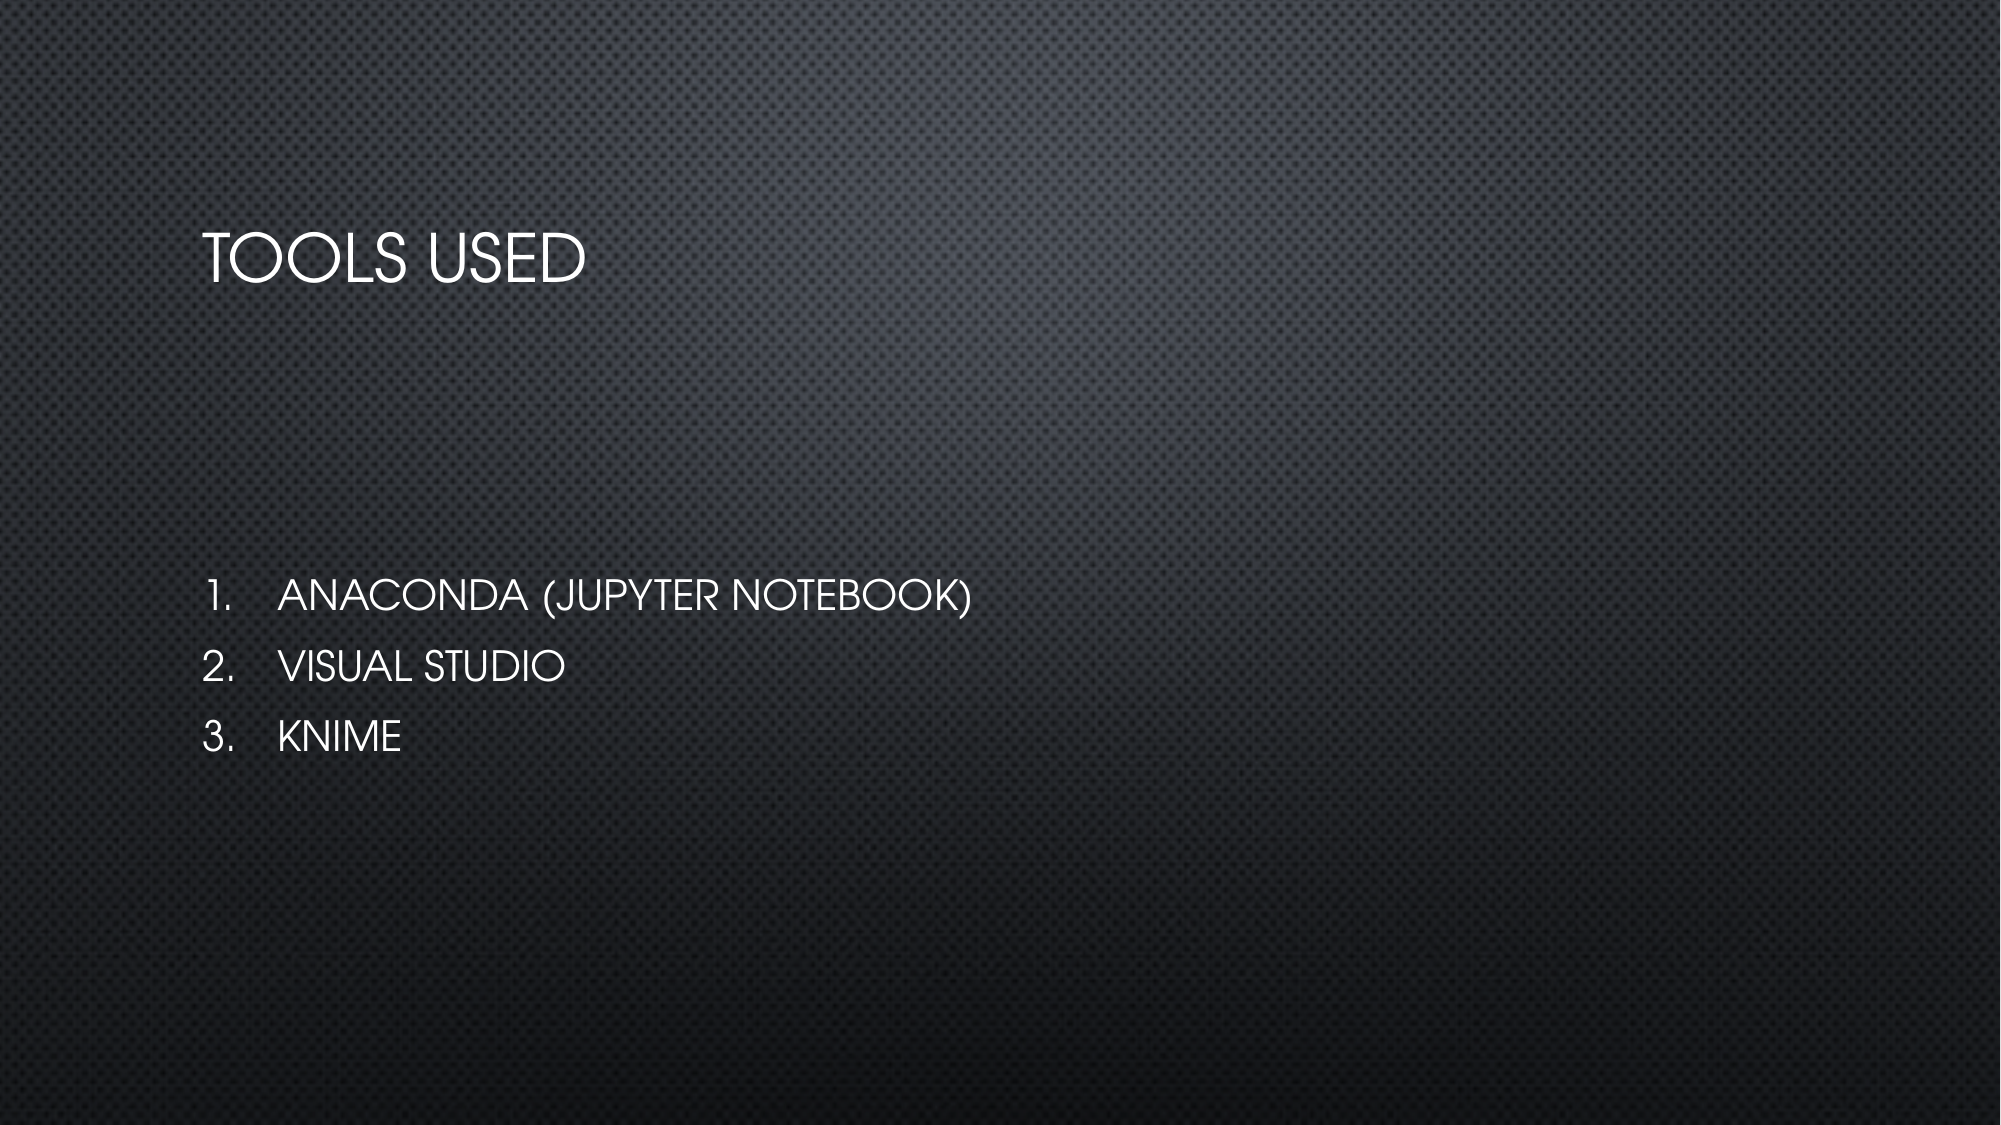

# Tools used
Anaconda (Jupyter notebook)
Visual studio
Knime